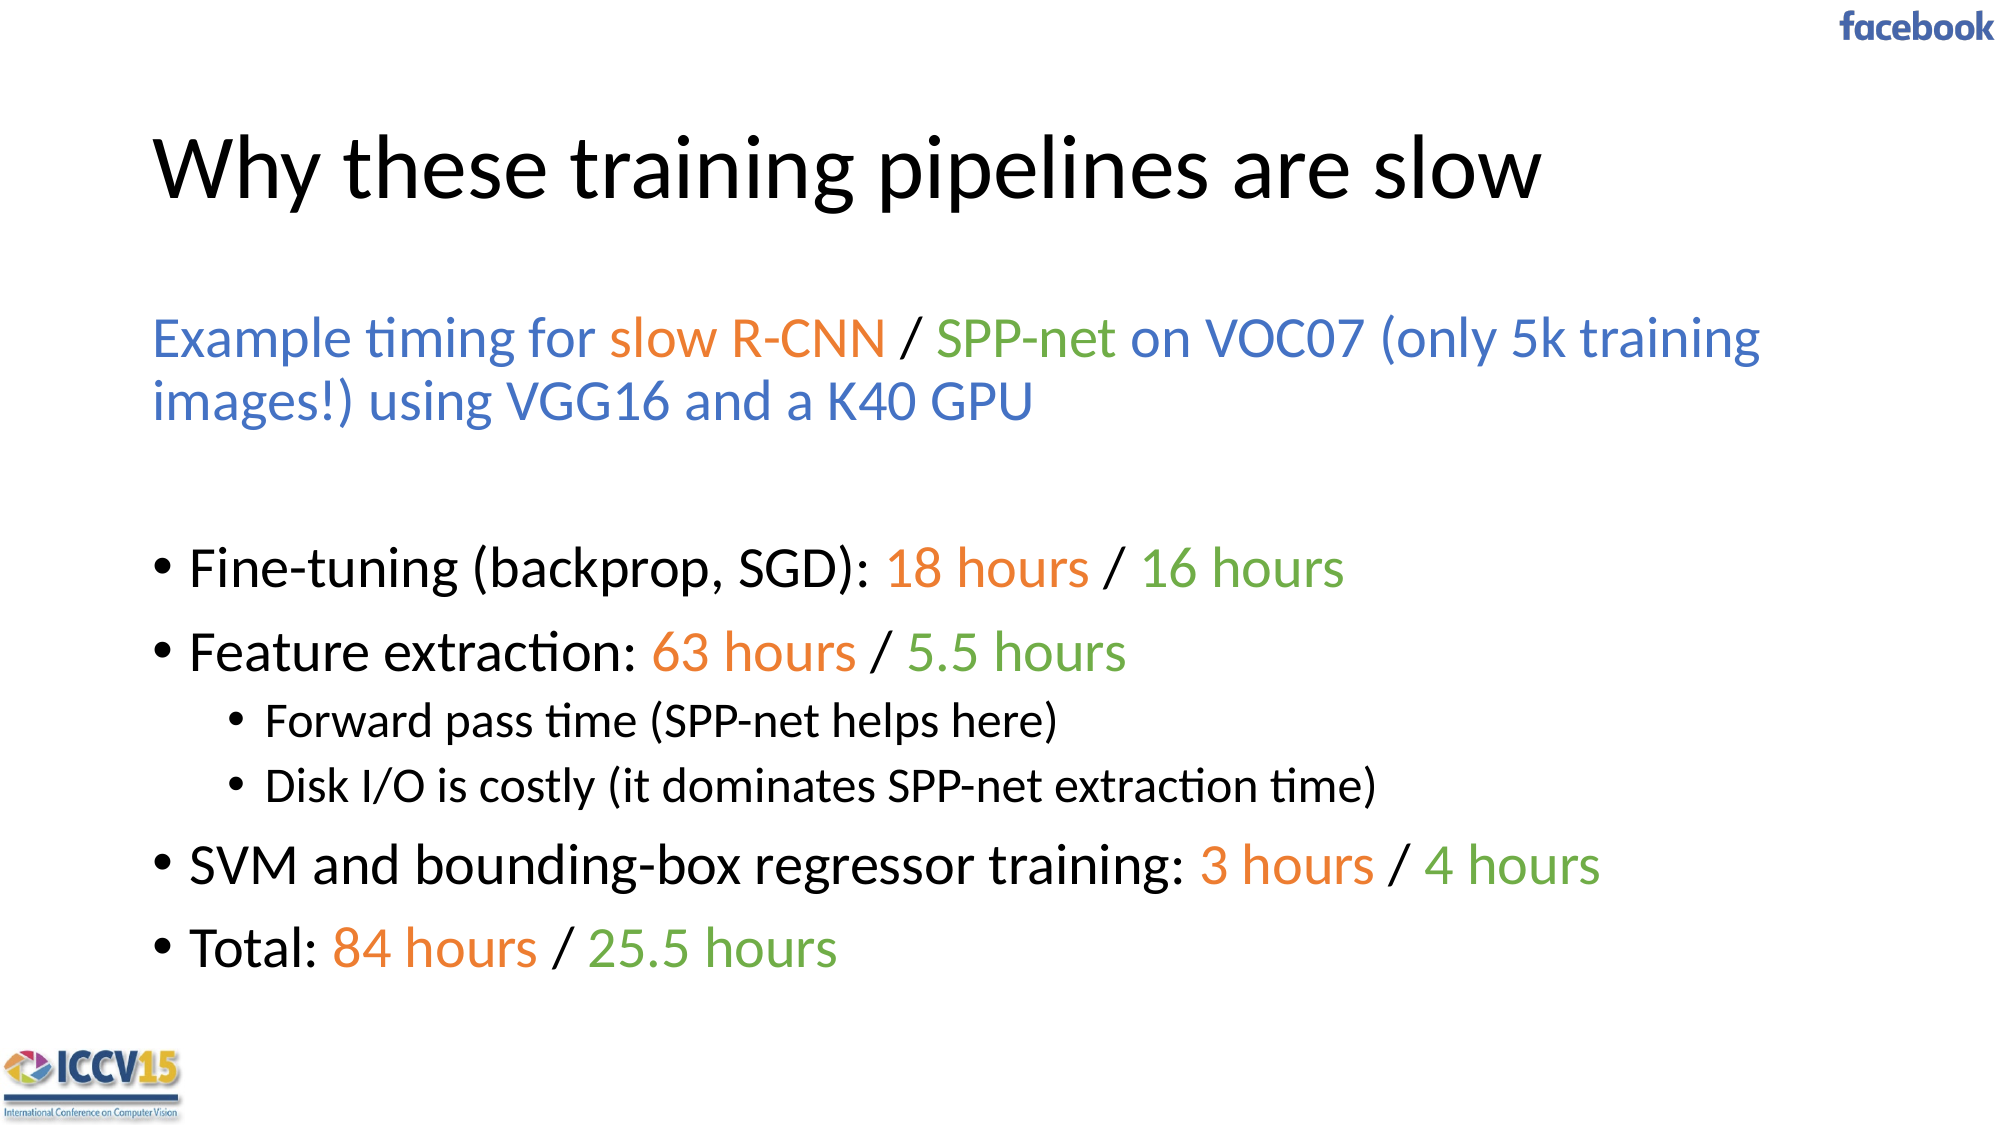

# Why these training pipelines are slow
Example timing for slow R-CNN / SPP-net on VOC07 (only 5k training images!) using VGG16 and a K40 GPU

Fine-tuning (backprop, SGD): 18 hours / 16 hours
Feature extraction: 63 hours / 5.5 hours
Forward pass time (SPP-net helps here)
Disk I/O is costly (it dominates SPP-net extraction time)
SVM and bounding-box regressor training: 3 hours / 4 hours
Total: 84 hours / 25.5 hours